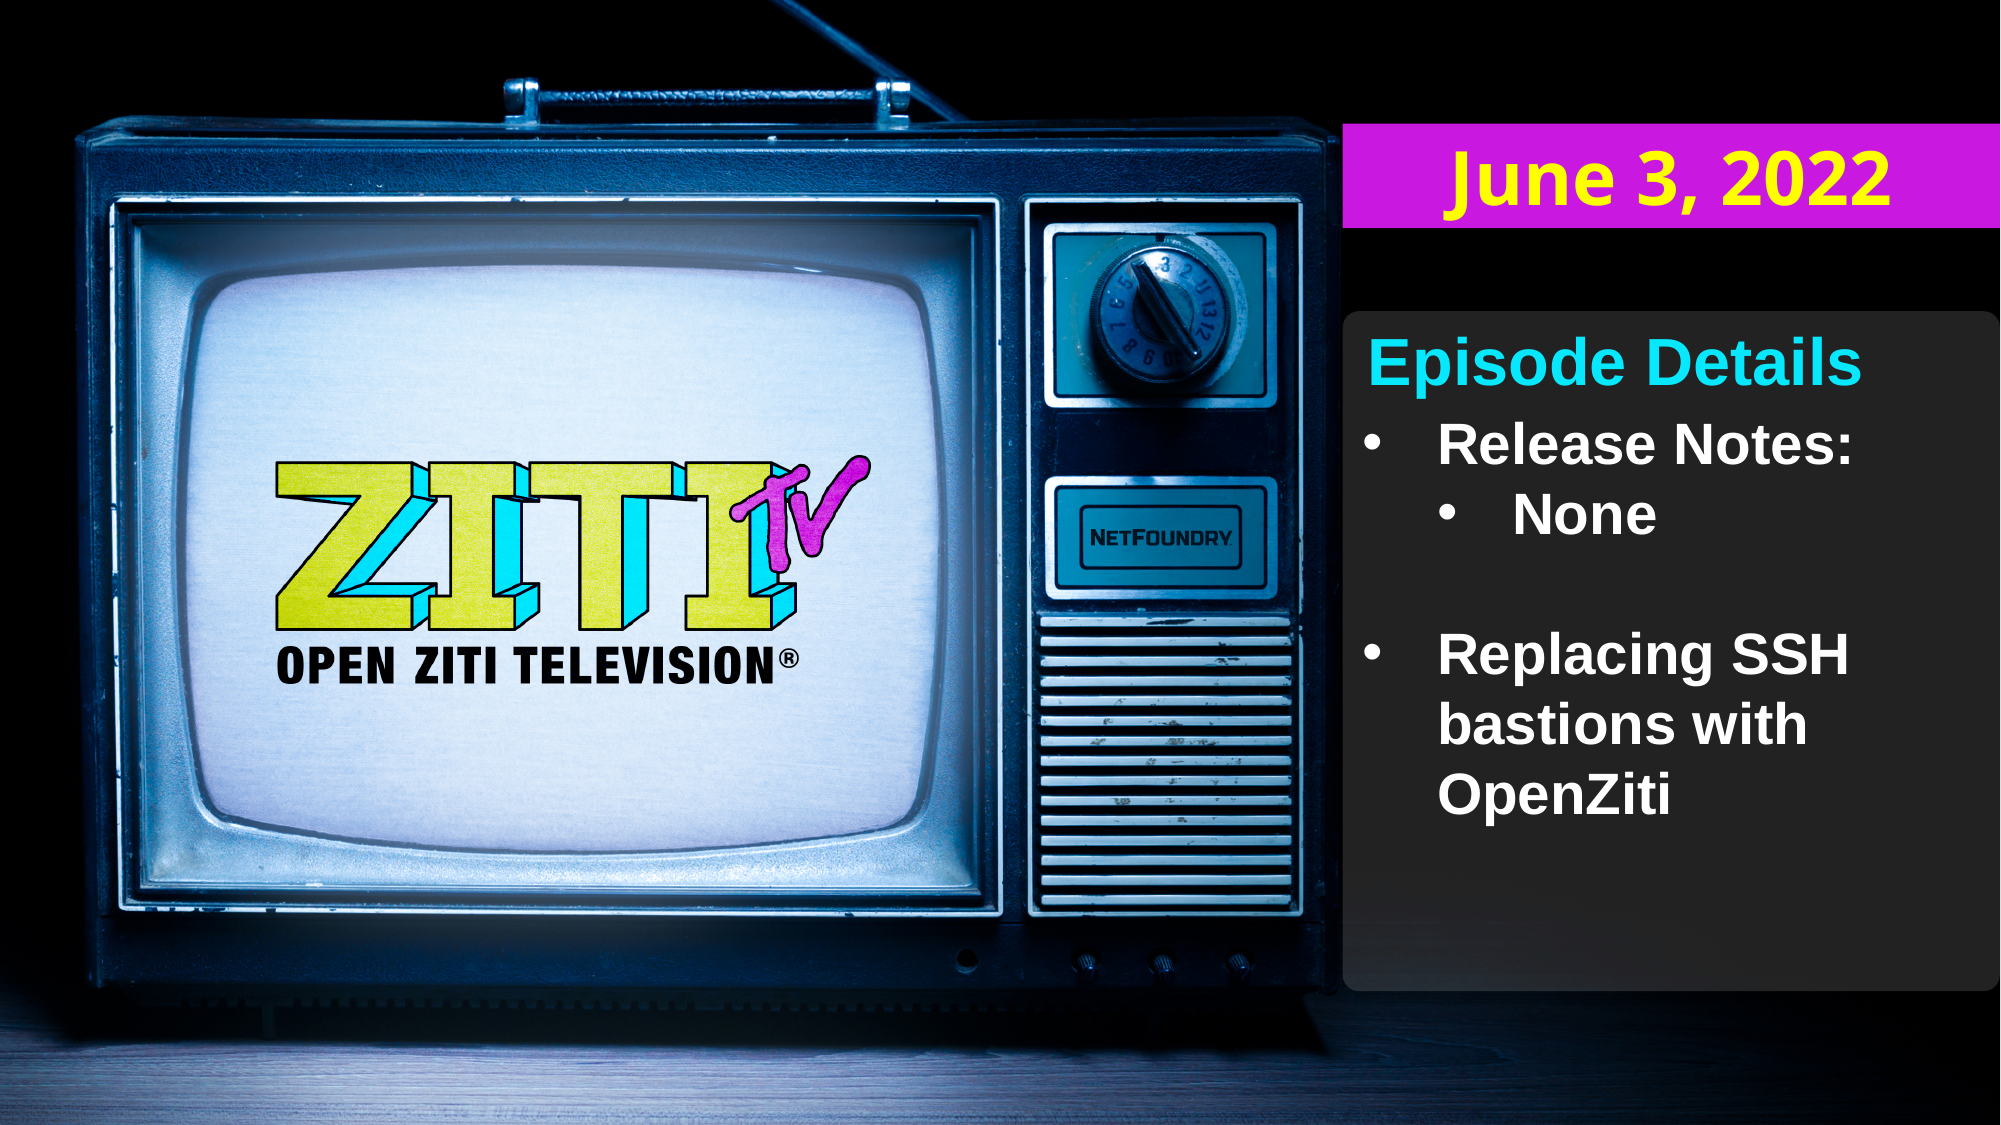

June 3, 2022
Release Notes:
None
Replacing SSH bastions with OpenZiti

Episode Details